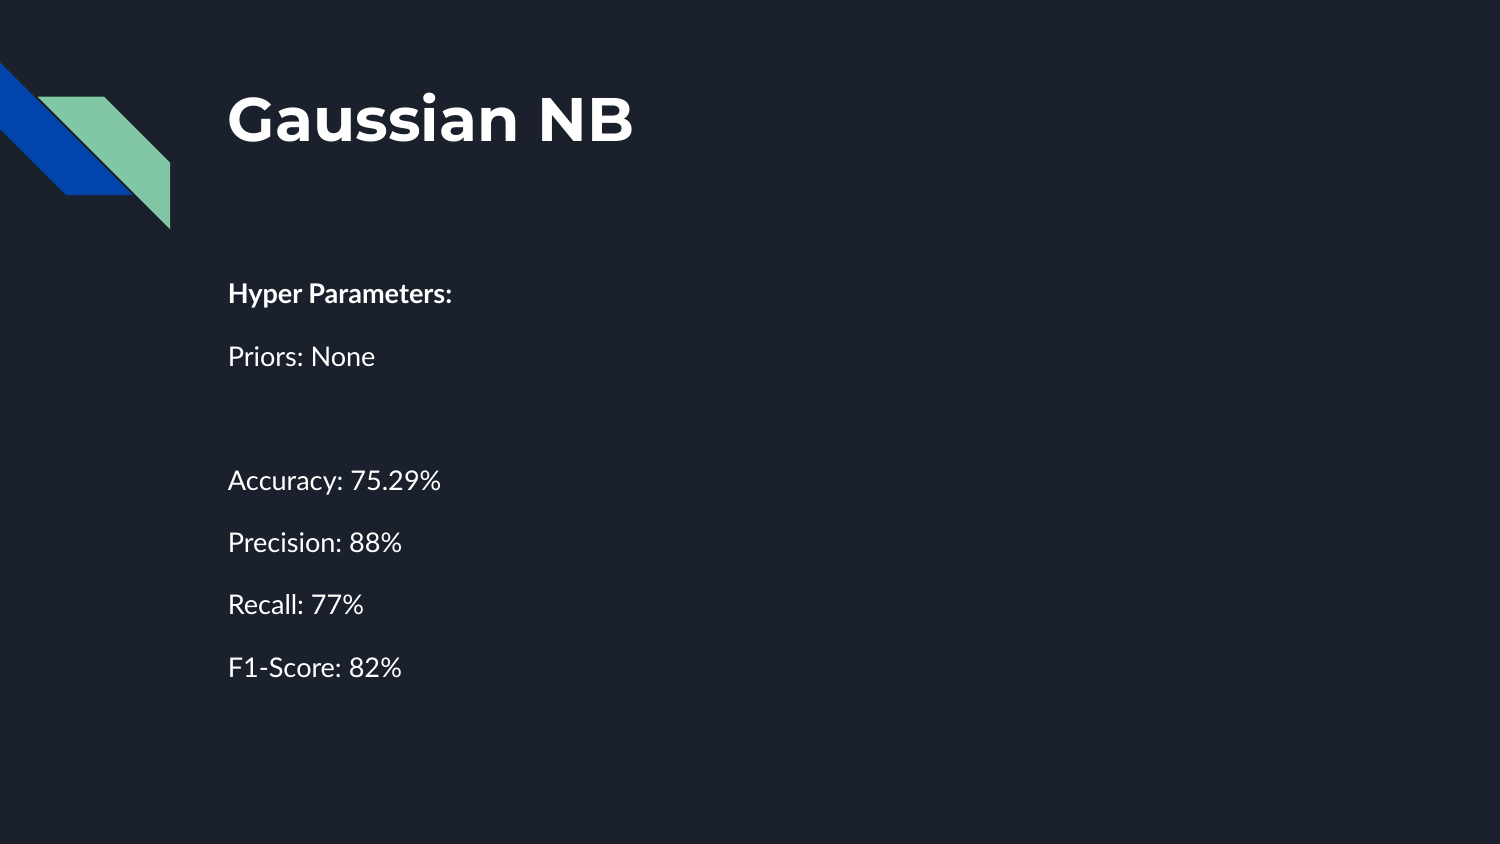

# Gaussian NB
Hyper Parameters:
Priors: None

Accuracy: 75.29%
Precision: 88%
Recall: 77%
F1-Score: 82%